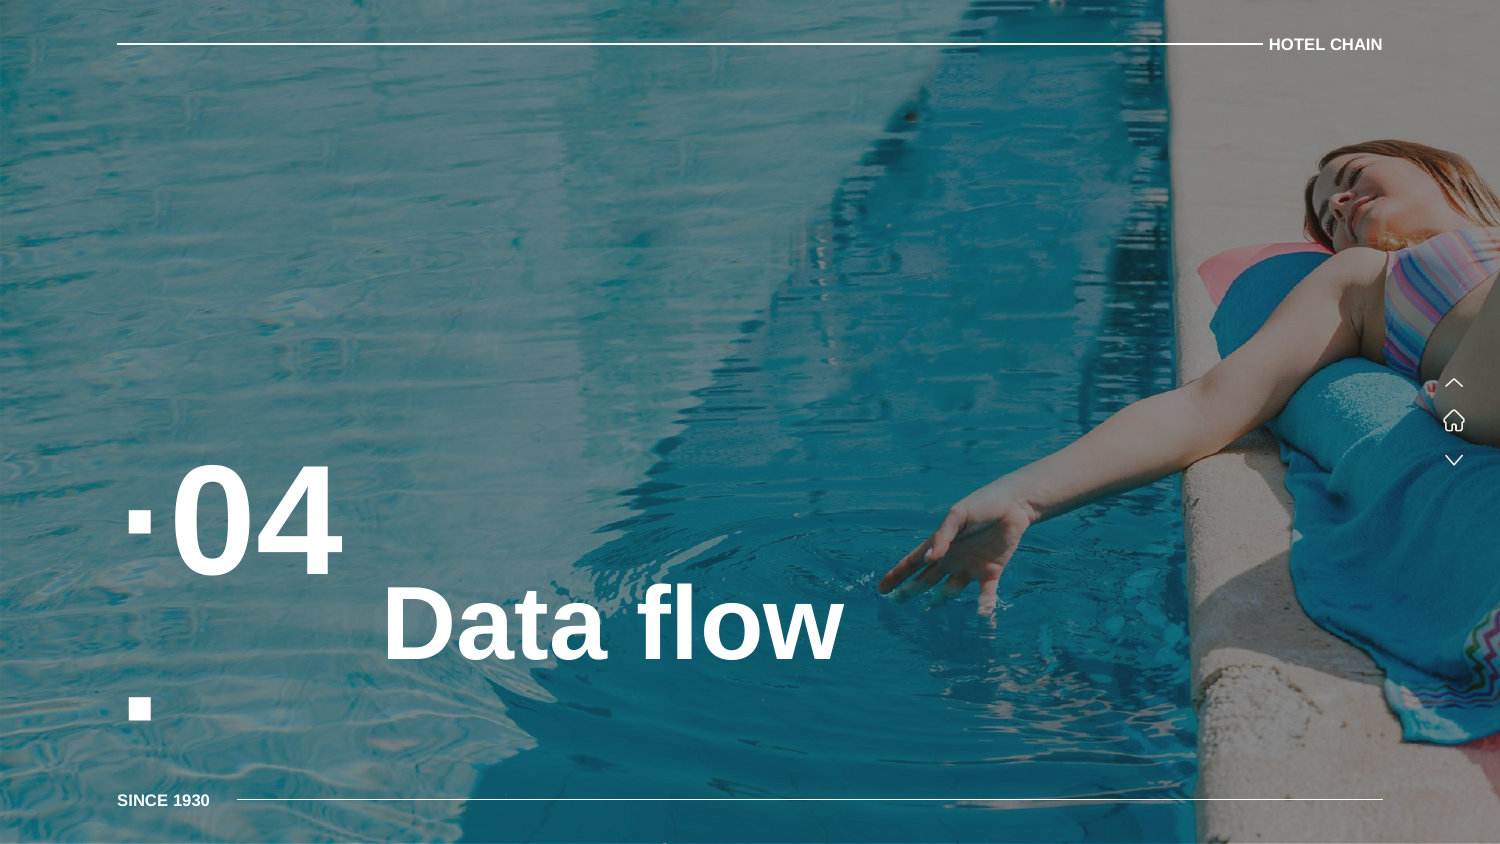

HOTEL CHAIN

·04·
# Data flow
SINCE 1930